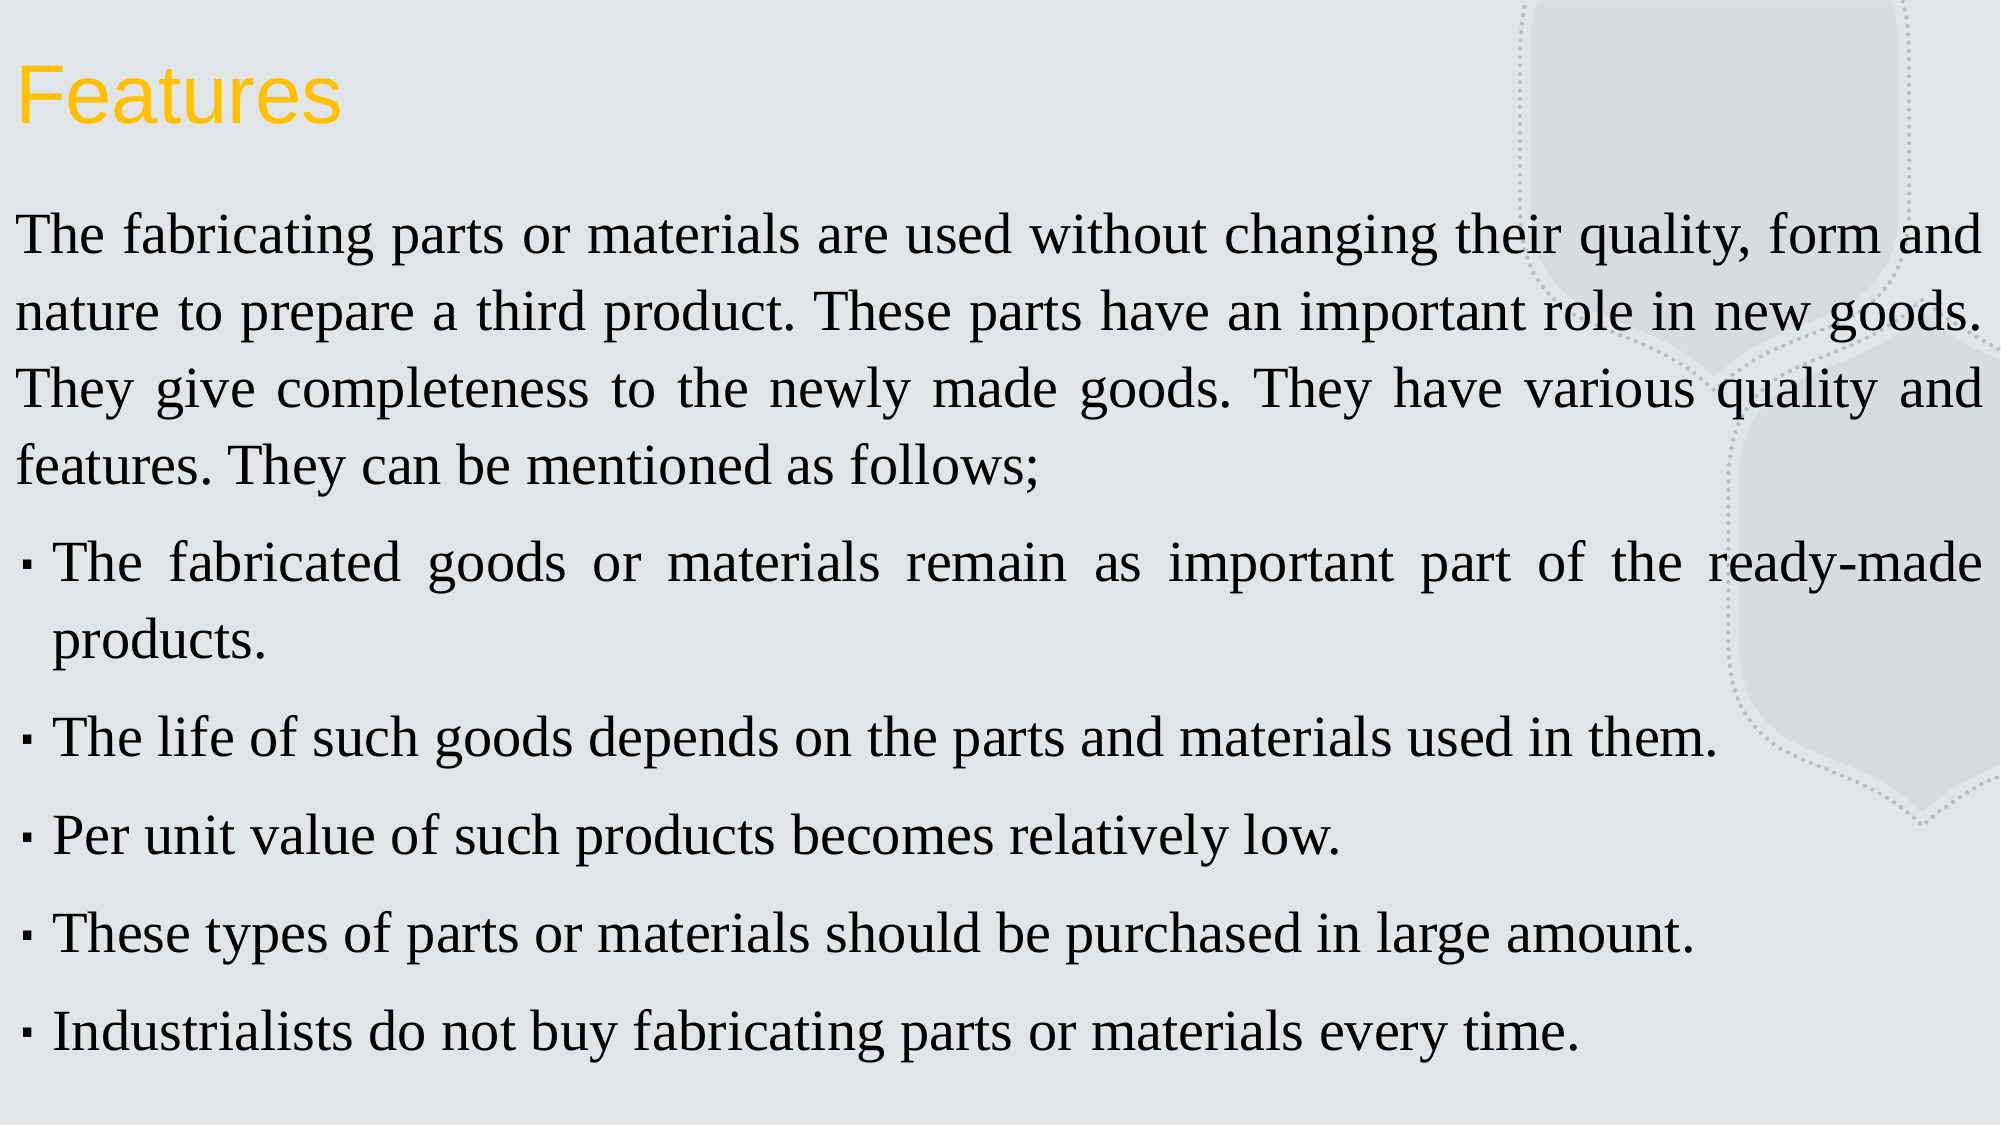

# Features
The fabricating parts or materials are used without changing their quality, form and nature to prepare a third product. These parts have an important role in new goods. They give completeness to the newly made goods. They have various quality and features. They can be mentioned as follows;
The fabricated goods or materials remain as important part of the ready-made products.
The life of such goods depends on the parts and materials used in them.
Per unit value of such products becomes relatively low.
These types of parts or materials should be purchased in large amount.
Industrialists do not buy fabricating parts or materials every time.